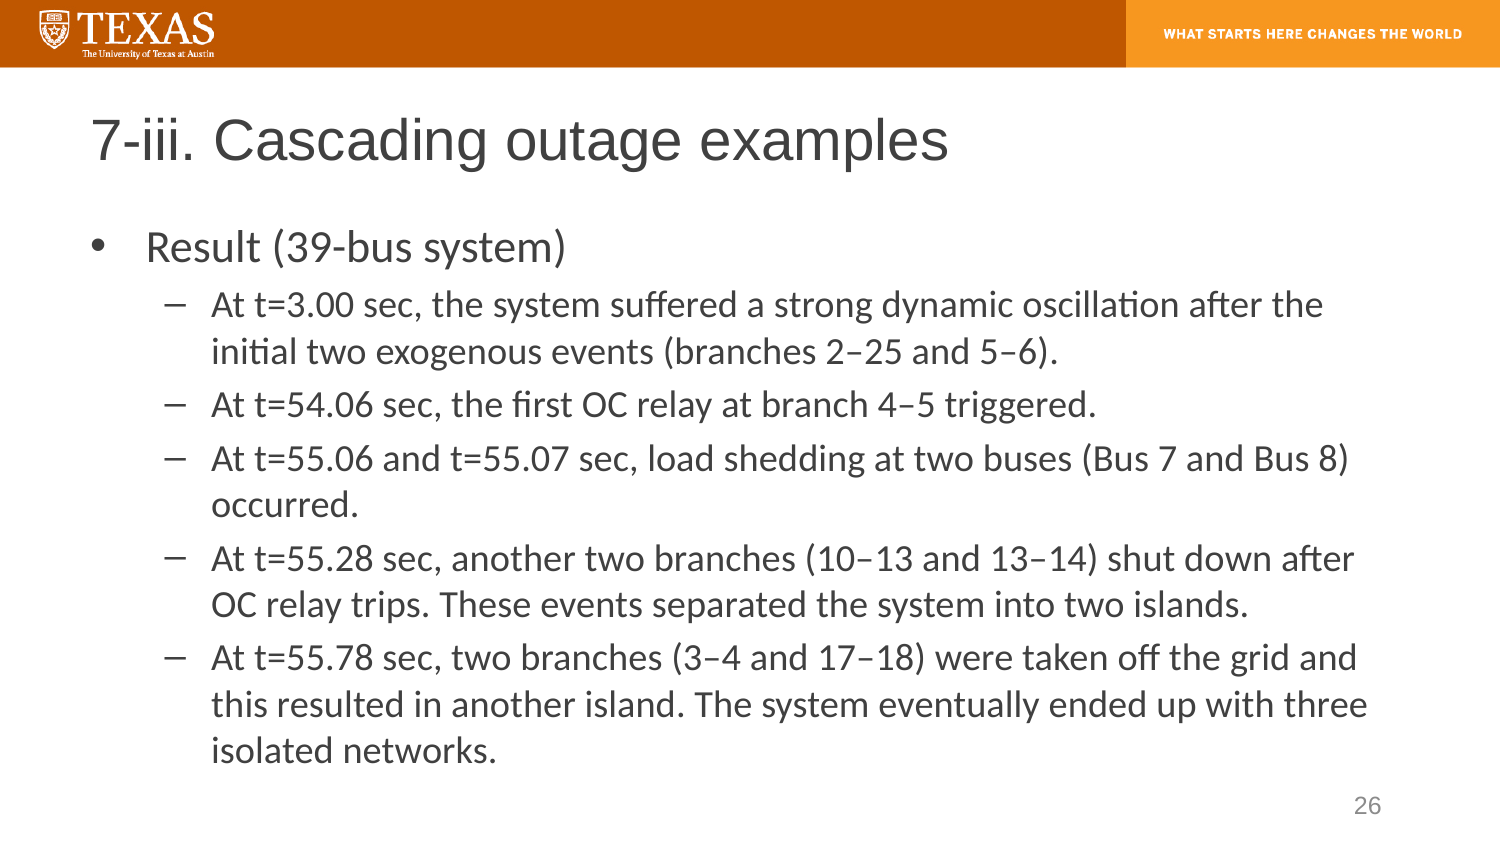

# 7-iii. Cascading outage examples
Result (39-bus system)
At t=3.00 sec, the system suffered a strong dynamic oscillation after the initial two exogenous events (branches 2–25 and 5–6).
At t=54.06 sec, the first OC relay at branch 4–5 triggered.
At t=55.06 and t=55.07 sec, load shedding at two buses (Bus 7 and Bus 8) occurred.
At t=55.28 sec, another two branches (10–13 and 13–14) shut down after OC relay trips. These events separated the system into two islands.
At t=55.78 sec, two branches (3–4 and 17–18) were taken off the grid and this resulted in another island. The system eventually ended up with three isolated networks.
26